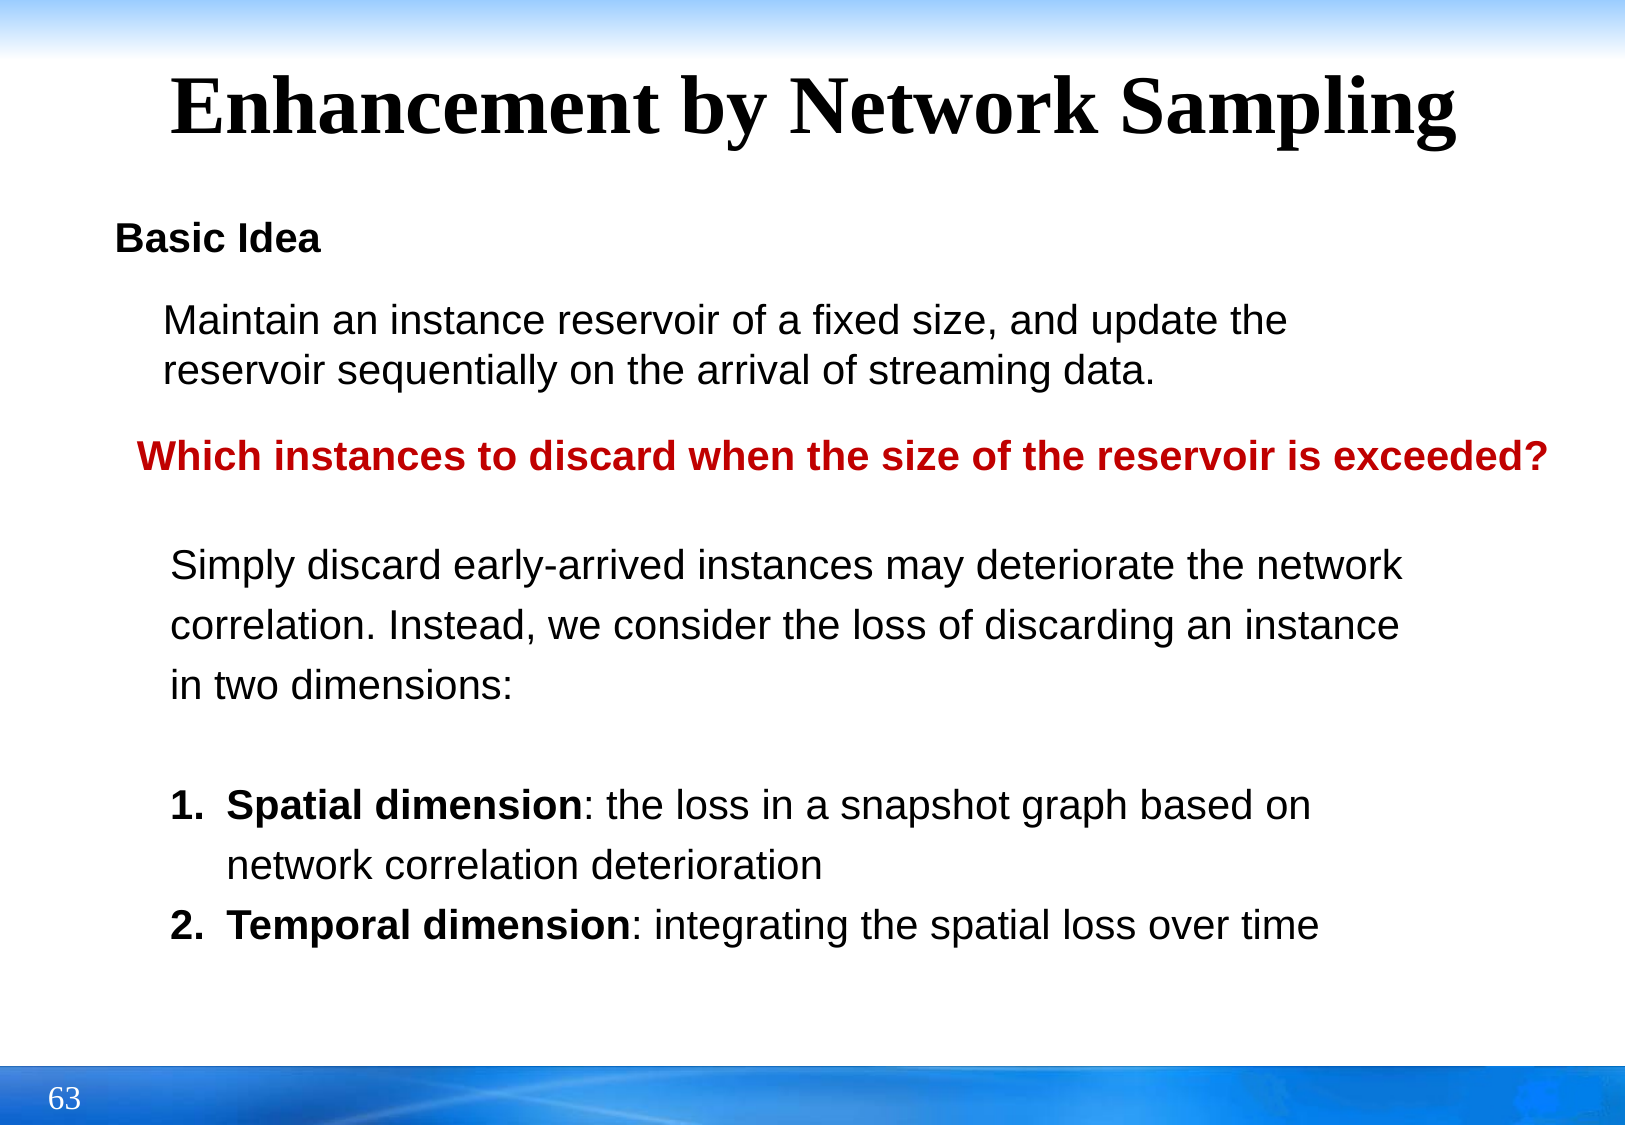

Enhancement by Network Sampling
Basic Idea
Maintain an instance reservoir of a fixed size, and update the reservoir sequentially on the arrival of streaming data.
Which instances to discard when the size of the reservoir is exceeded?
Simply discard early-arrived instances may deteriorate the network correlation. Instead, we consider the loss of discarding an instance in two dimensions:

Spatial dimension: the loss in a snapshot graph based on network correlation deterioration
Temporal dimension: integrating the spatial loss over time